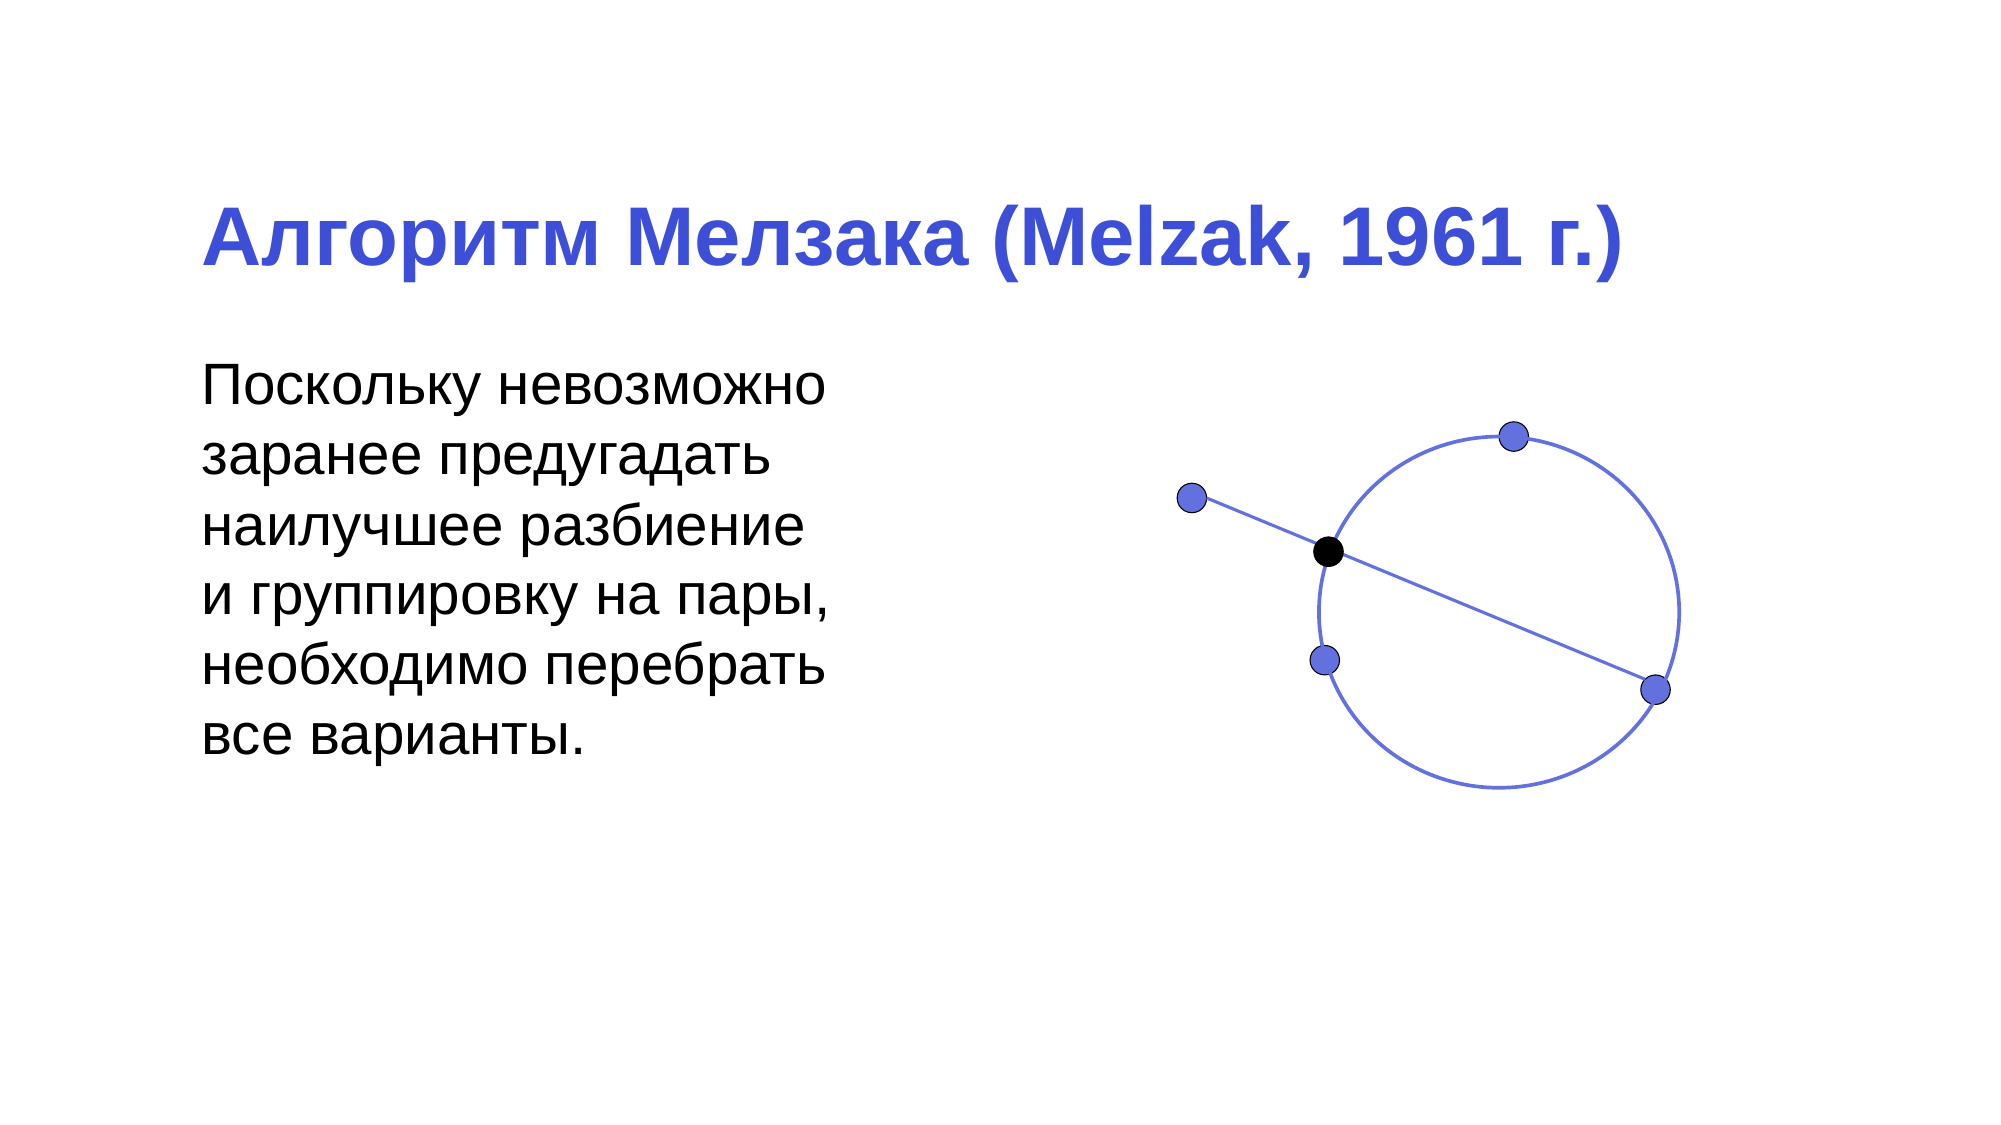

Алгоритм Мелзака (Melzak, 1961 г.)
Поскольку невозможно заранее предугадать наилучшее разбиение
и группировку на пары, необходимо перебрать
все варианты.